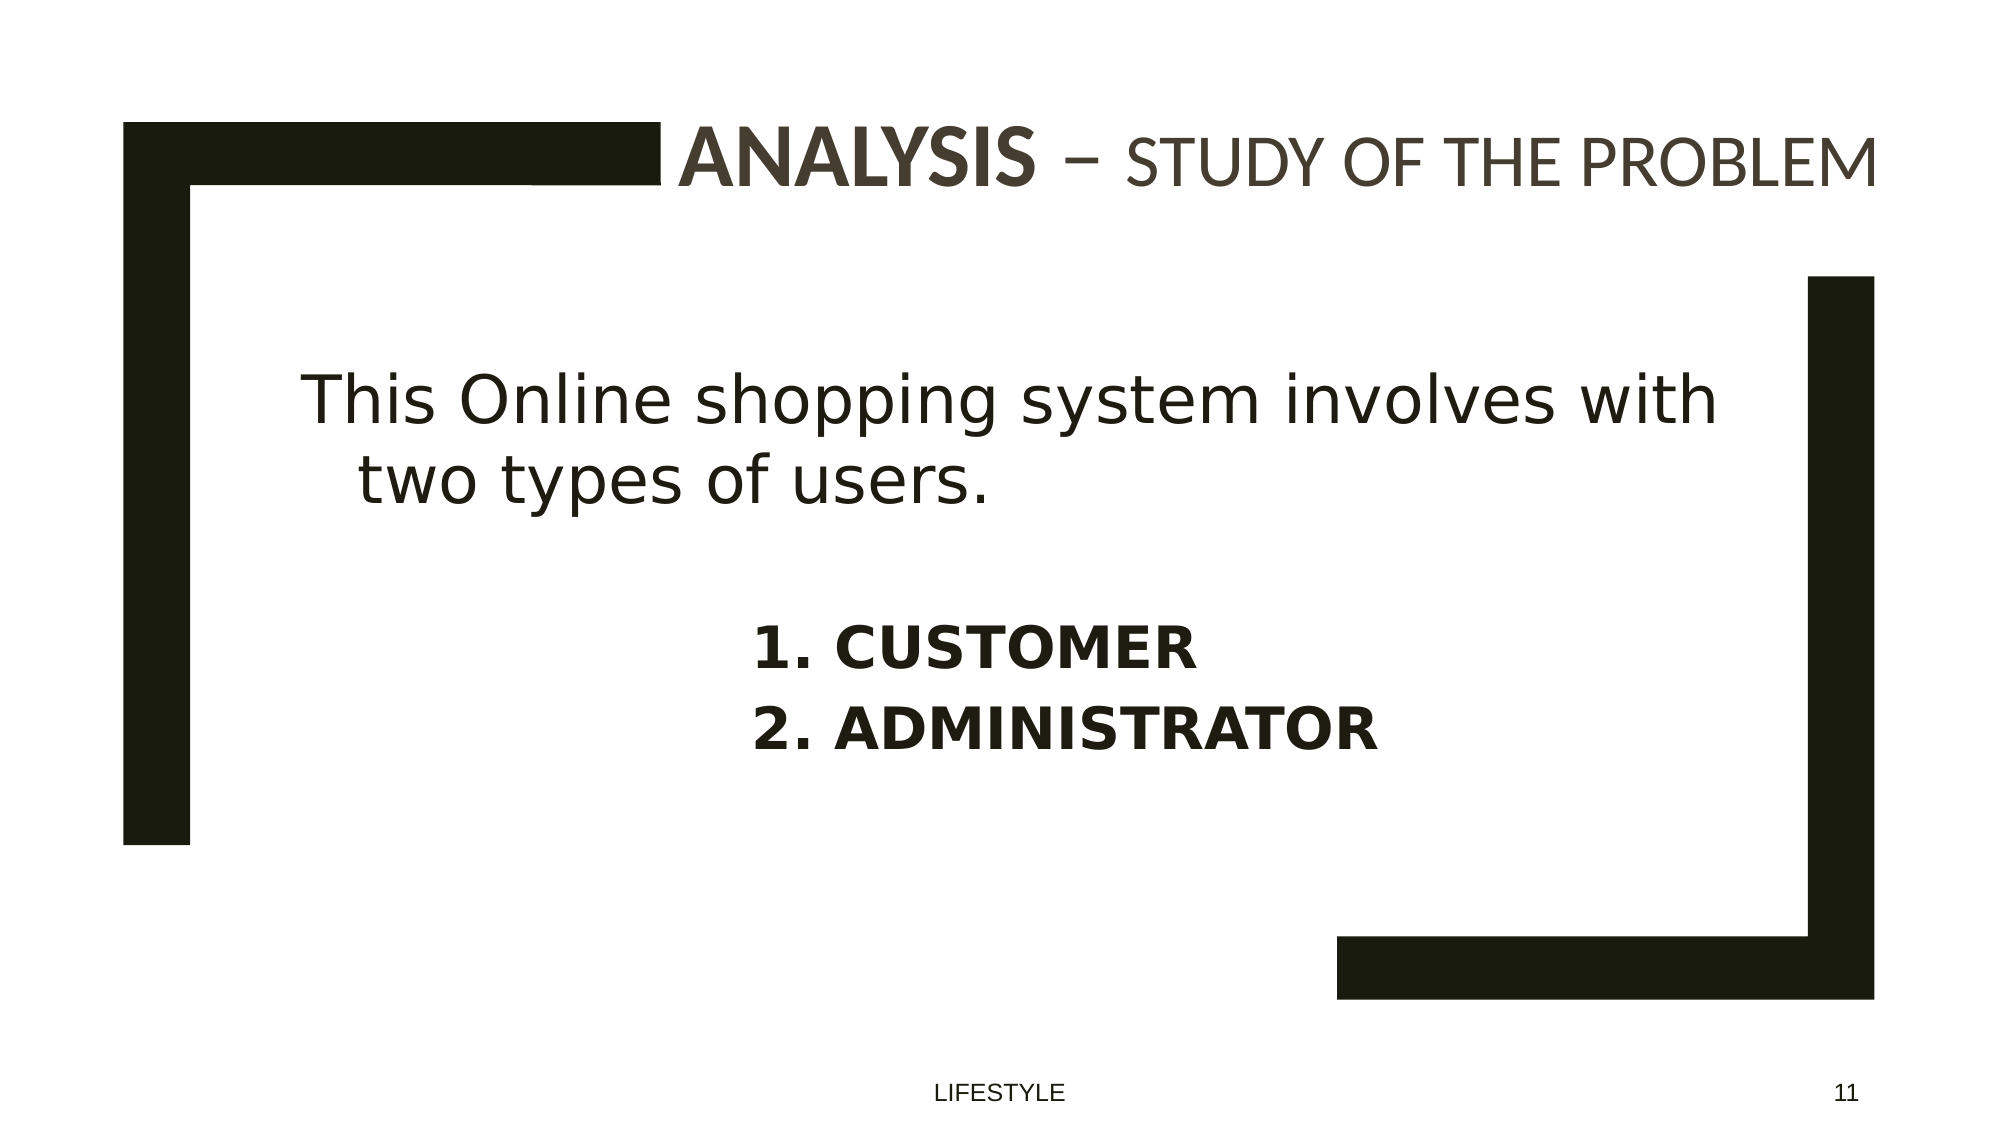

# Analysis – study of the problem
This Online shopping system involves with two types of users.

1. CUSTOMER
2. ADMINISTRATOR
LIFESTYLE
11